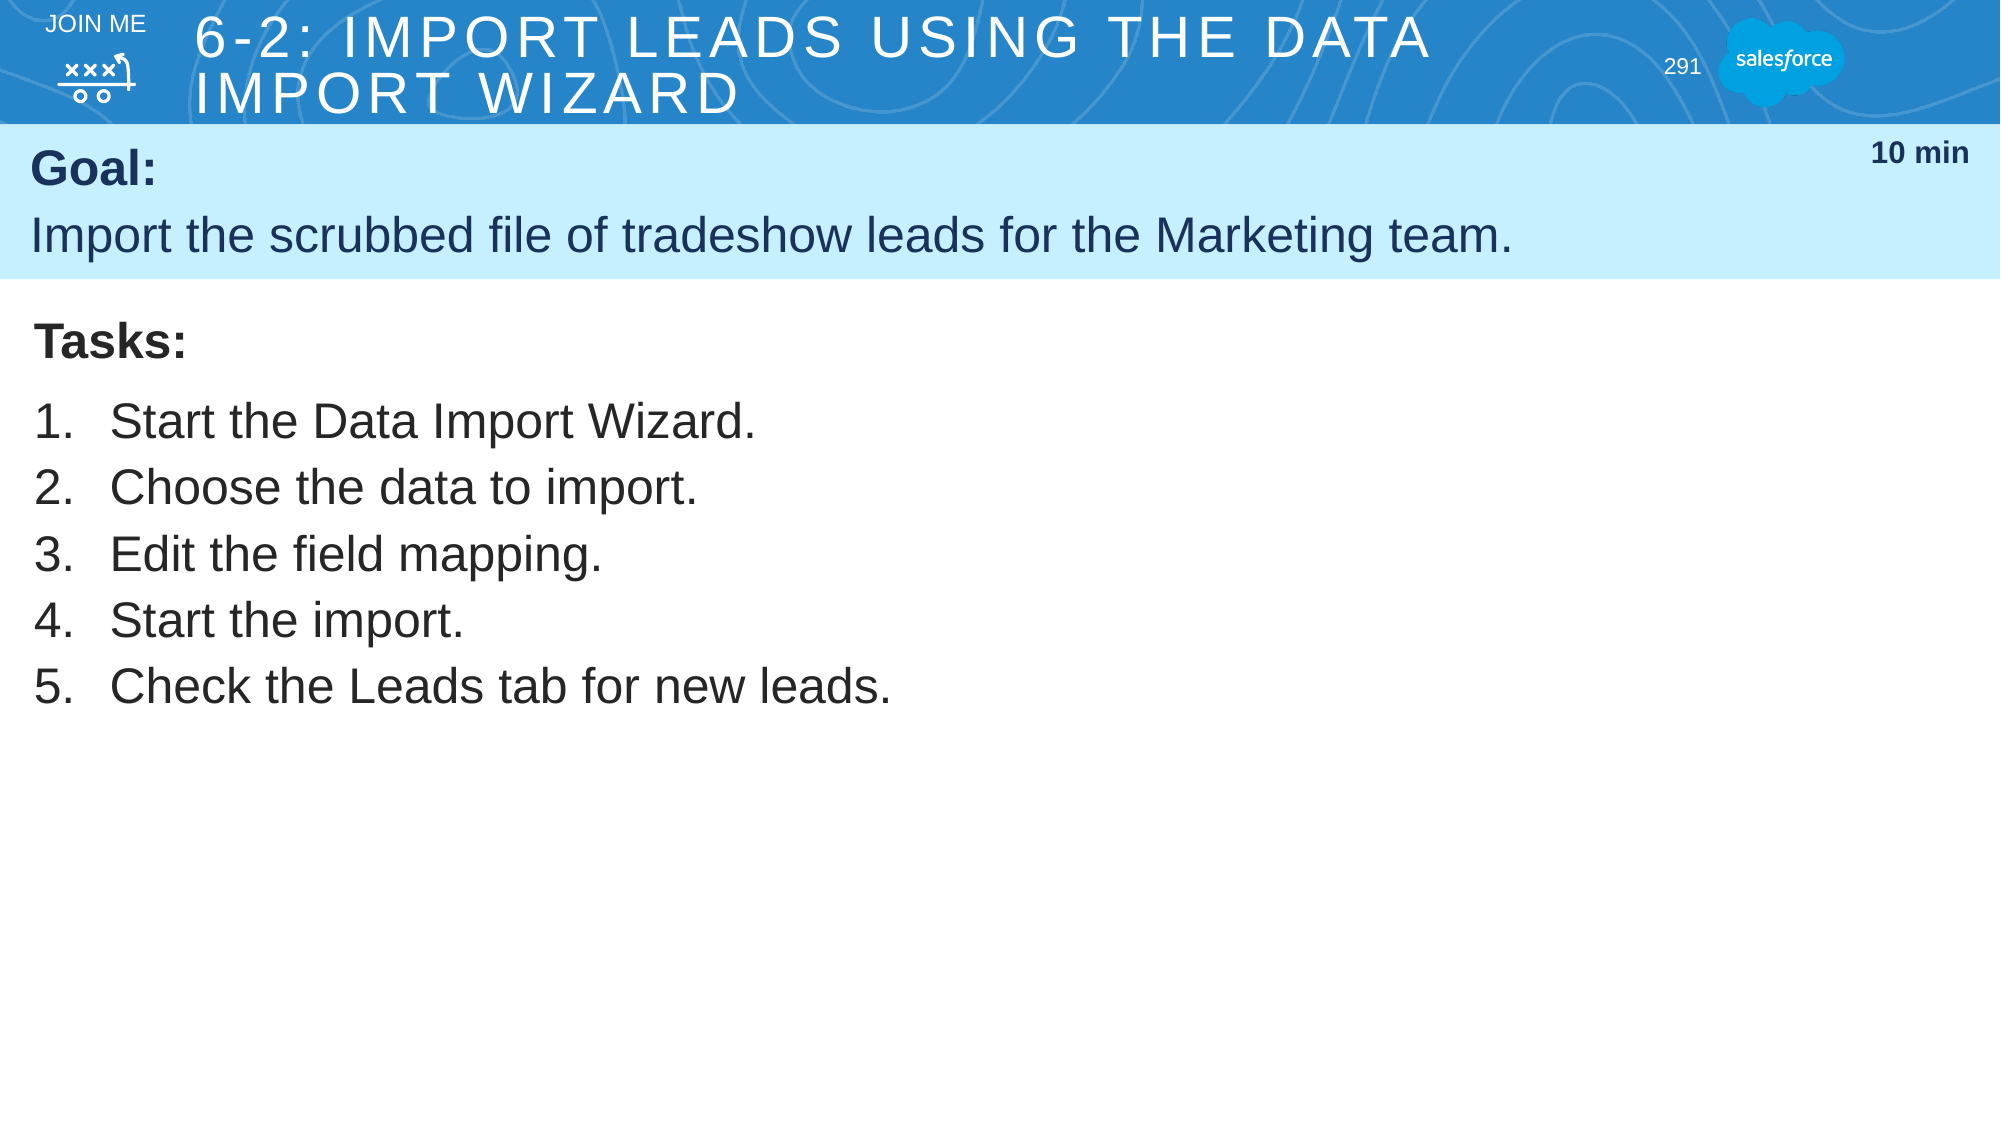

JOIN ME
# 6-2: Import Leads Using the Data Import Wizard
291
Goal:
Import the scrubbed file of tradeshow leads for the Marketing team.
10 min
Tasks:
Start the Data Import Wizard.
Choose the data to import.
Edit the field mapping.
Start the import.
Check the Leads tab for new leads.